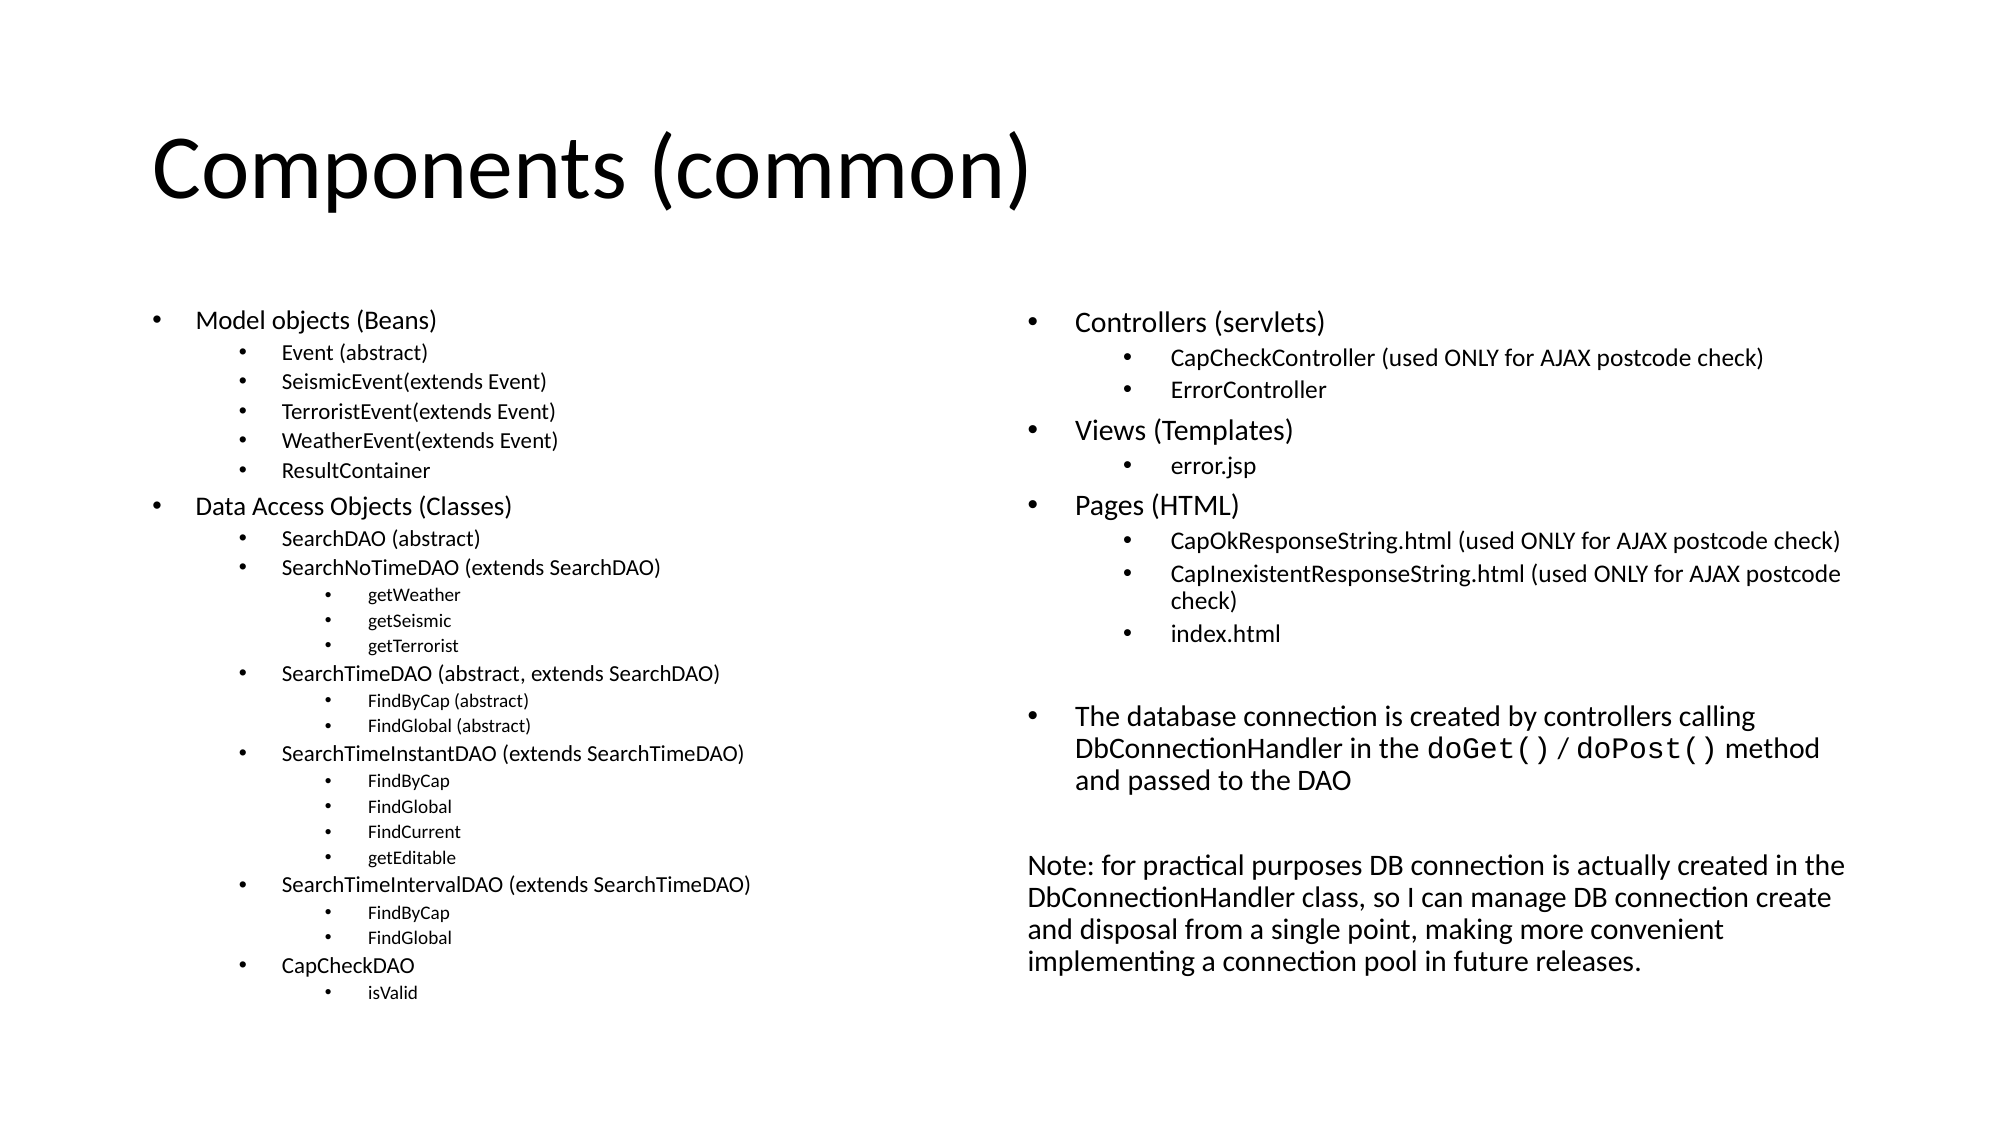

# Components (common)
Model objects (Beans)
Event (abstract)
SeismicEvent(extends Event)
TerroristEvent(extends Event)
WeatherEvent(extends Event)
ResultContainer
Data Access Objects (Classes)
SearchDAO (abstract)
SearchNoTimeDAO (extends SearchDAO)
getWeather
getSeismic
getTerrorist
SearchTimeDAO (abstract, extends SearchDAO)
FindByCap (abstract)
FindGlobal (abstract)
SearchTimeInstantDAO (extends SearchTimeDAO)
FindByCap
FindGlobal
FindCurrent
getEditable
SearchTimeIntervalDAO (extends SearchTimeDAO)
FindByCap
FindGlobal
CapCheckDAO
isValid

Controllers (servlets)
CapCheckController (used ONLY for AJAX postcode check)
ErrorController
Views (Templates)
error.jsp
Pages (HTML)
CapOkResponseString.html (used ONLY for AJAX postcode check)
CapInexistentResponseString.html (used ONLY for AJAX postcode check)
index.html

The database connection is created by controllers calling DbConnectionHandler in the doGet() / doPost() method and passed to the DAO

Note: for practical purposes DB connection is actually created in the DbConnectionHandler class, so I can manage DB connection create and disposal from a single point, making more convenient implementing a connection pool in future releases.